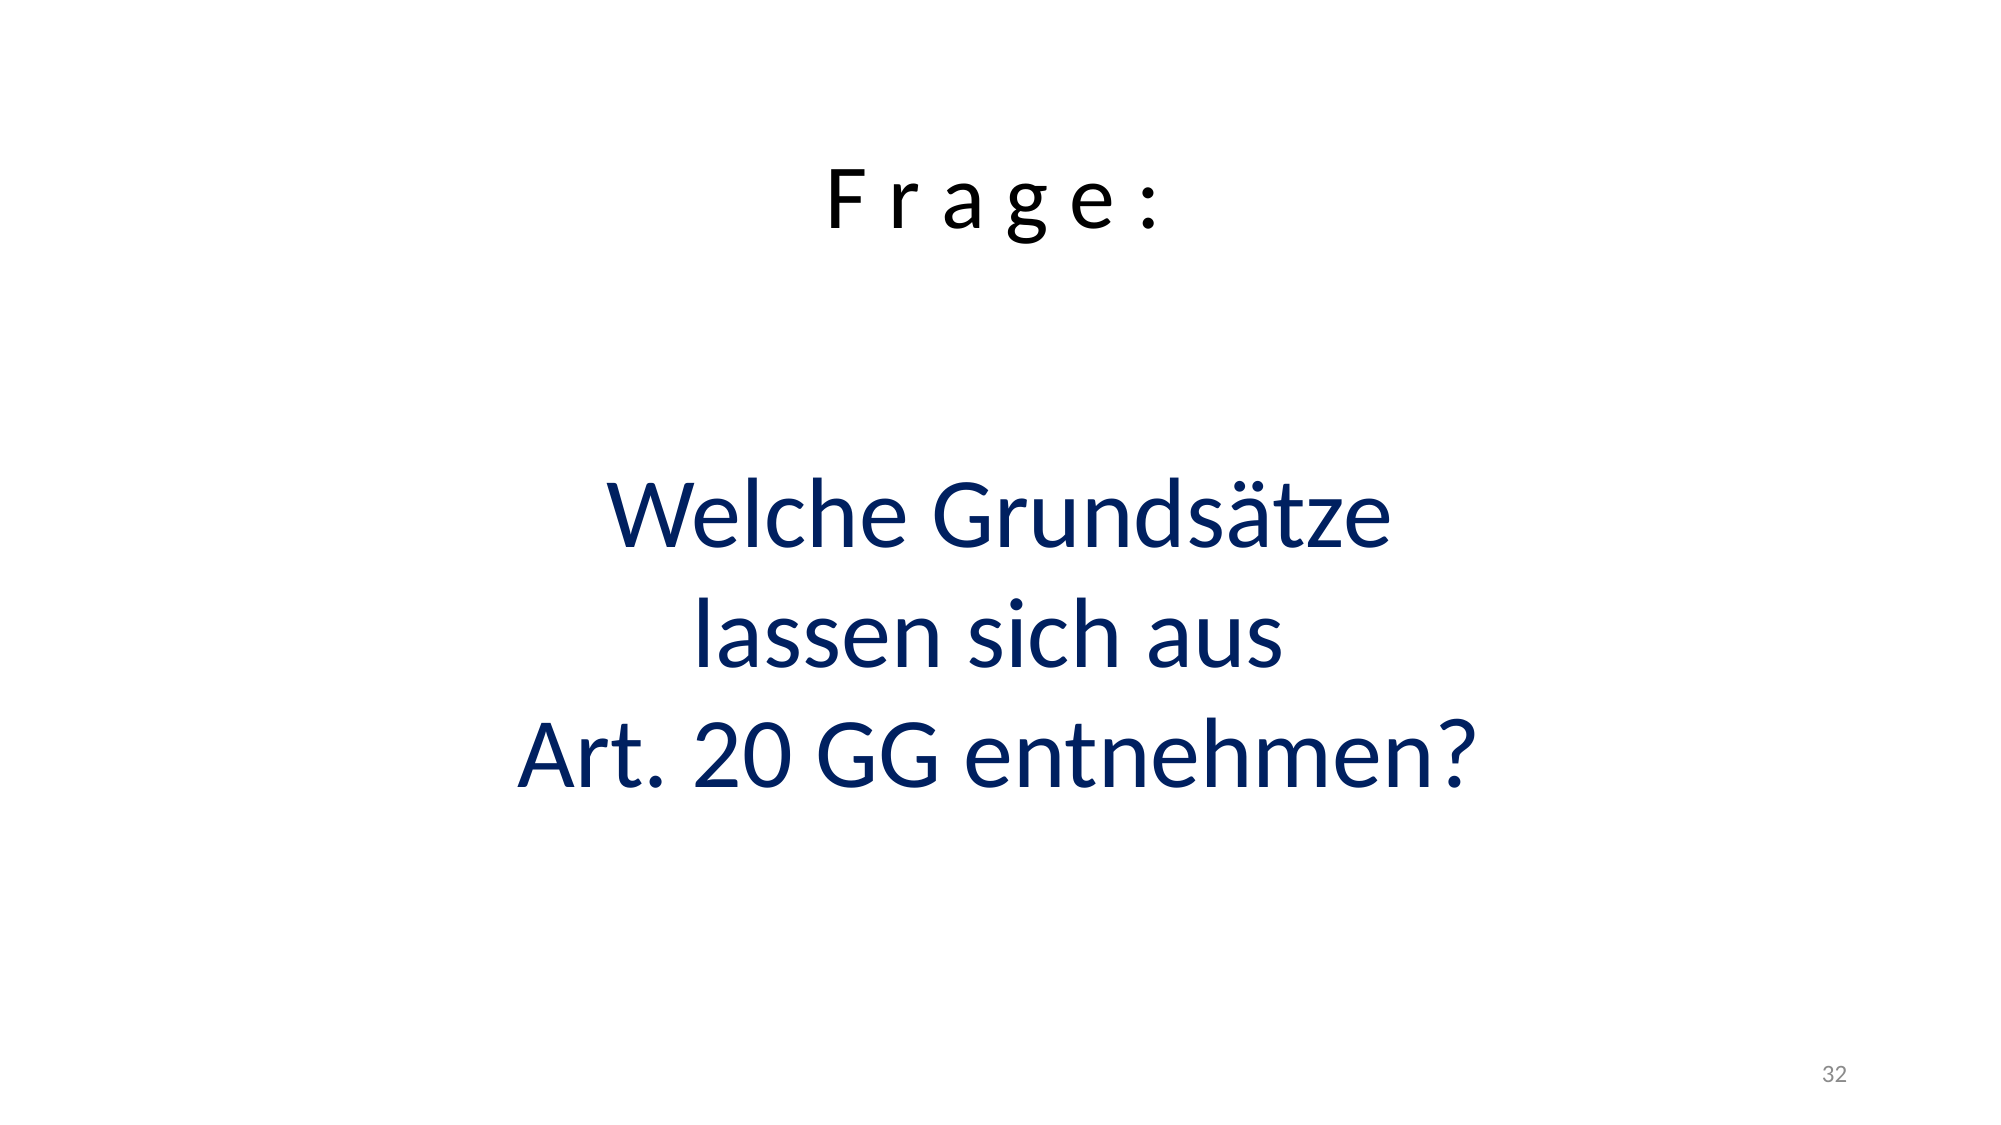

F r a g e :
Welche Grundsätze
lassen sich aus
Art. 20 GG entnehmen?
32